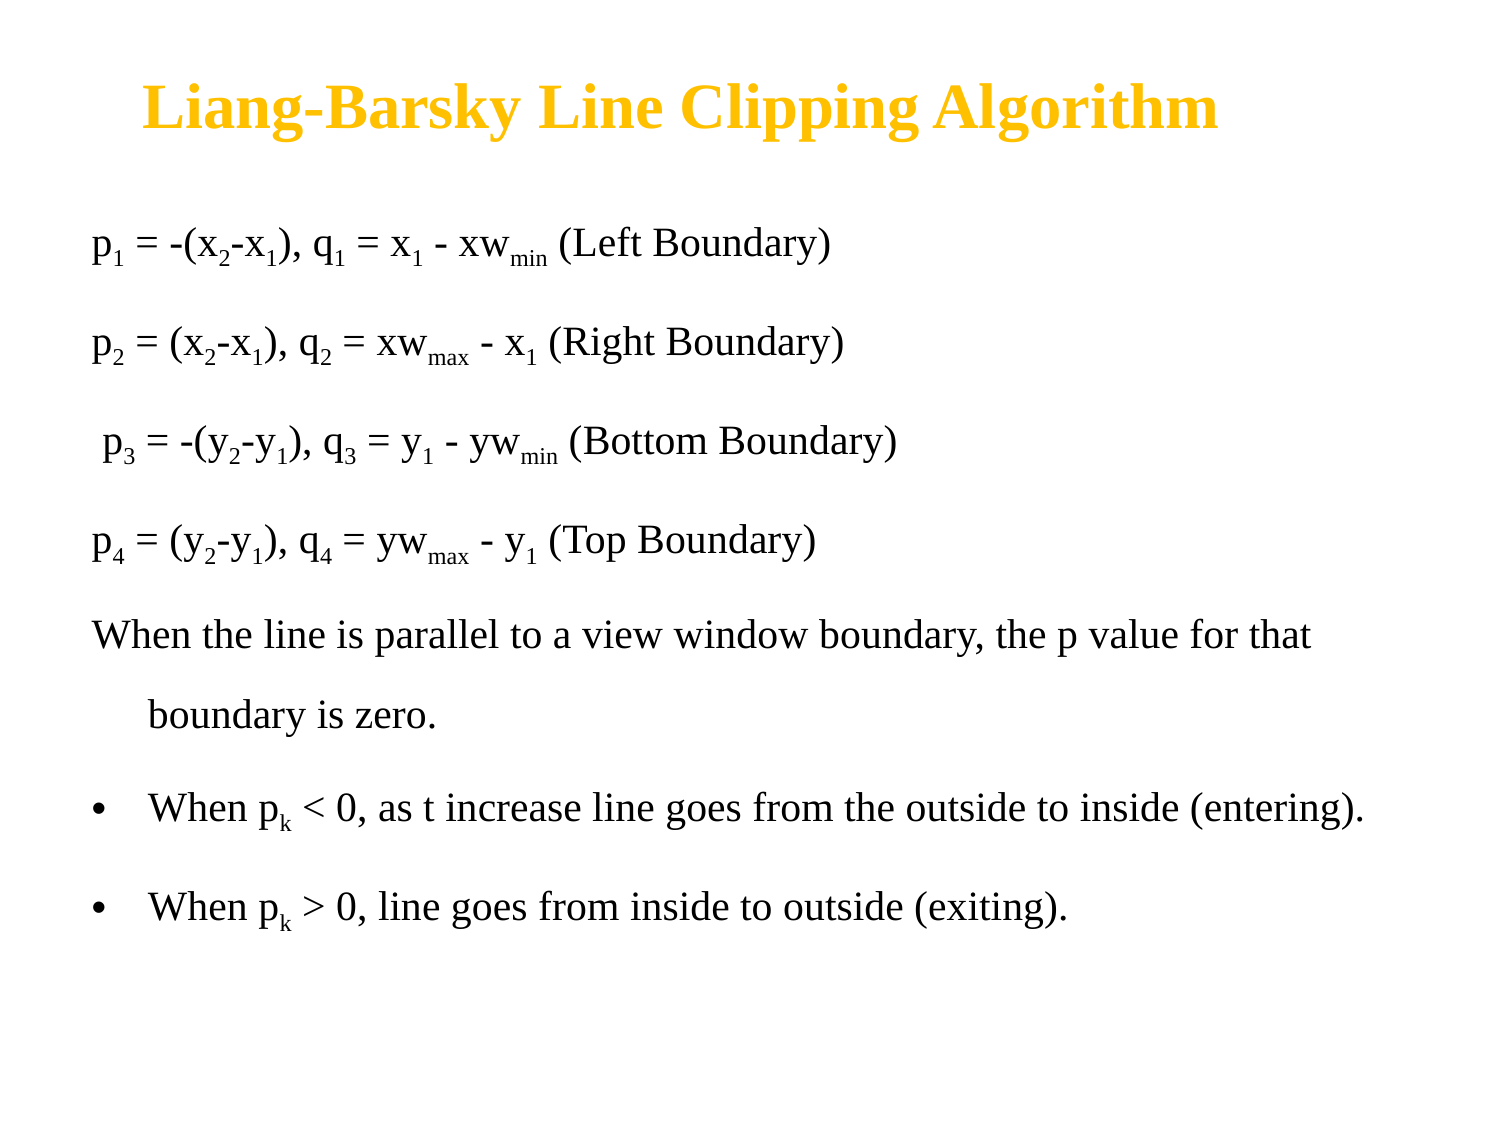

# Liang-Barsky Line Clipping Algorithm
p1 = -(x2-x1), q1 = x1 - xwmin (Left Boundary)
p2 = (x2-x1), q2 = xwmax - x1 (Right Boundary)
 p3 = -(y2-y1), q3 = y1 - ywmin (Bottom Boundary)
p4 = (y2-y1), q4 = ywmax - y1 (Top Boundary)
When the line is parallel to a view window boundary, the p value for that boundary is zero.
When pk < 0, as t increase line goes from the outside to inside (entering).
When pk > 0, line goes from inside to outside (exiting).